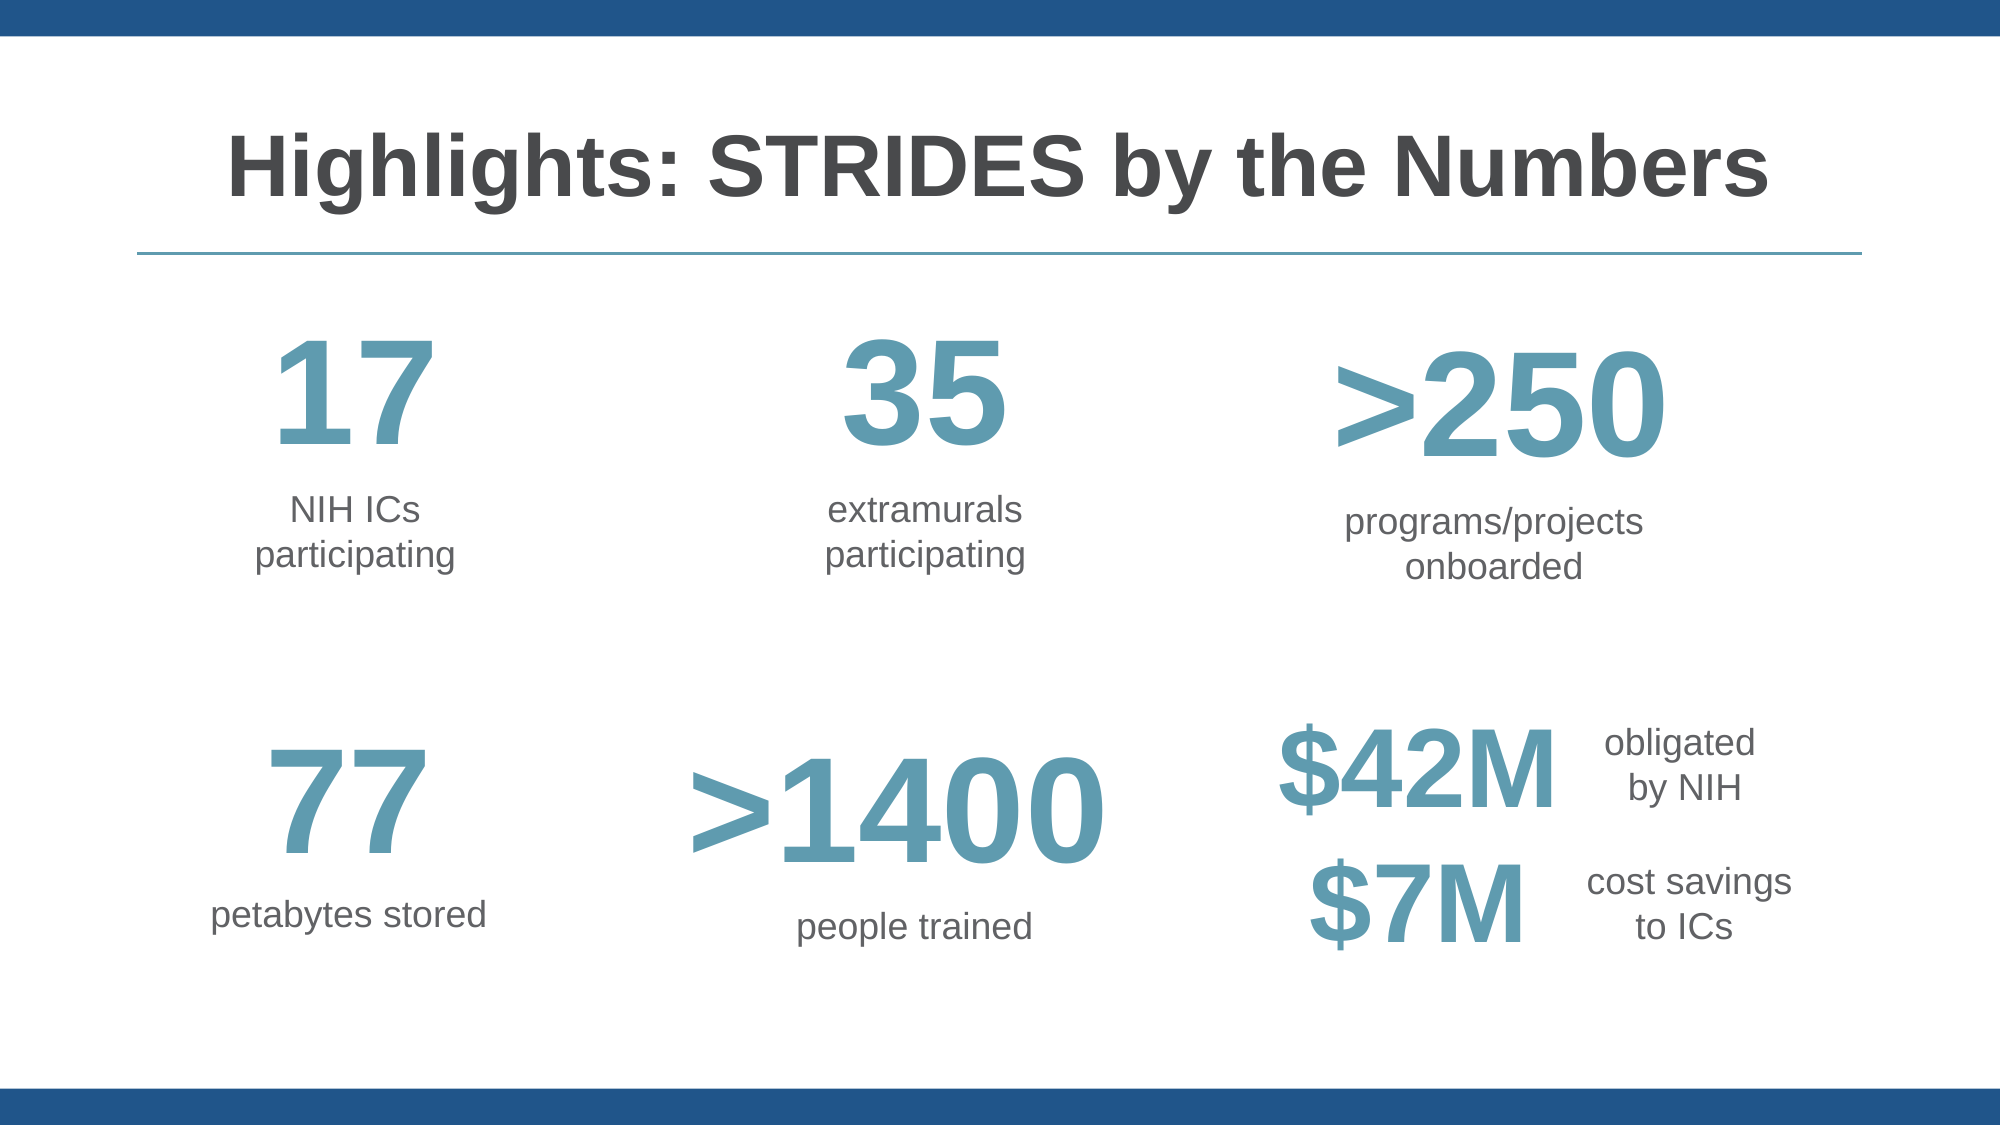

# Highlights: STRIDES by the Numbers
17
NIH ICs participating
35
extramurals
participating
>250
programs/projects onboarded
$42M
$7M
obligated
by NIH
cost savings
to ICs
77
petabytes stored
>1400
people trained